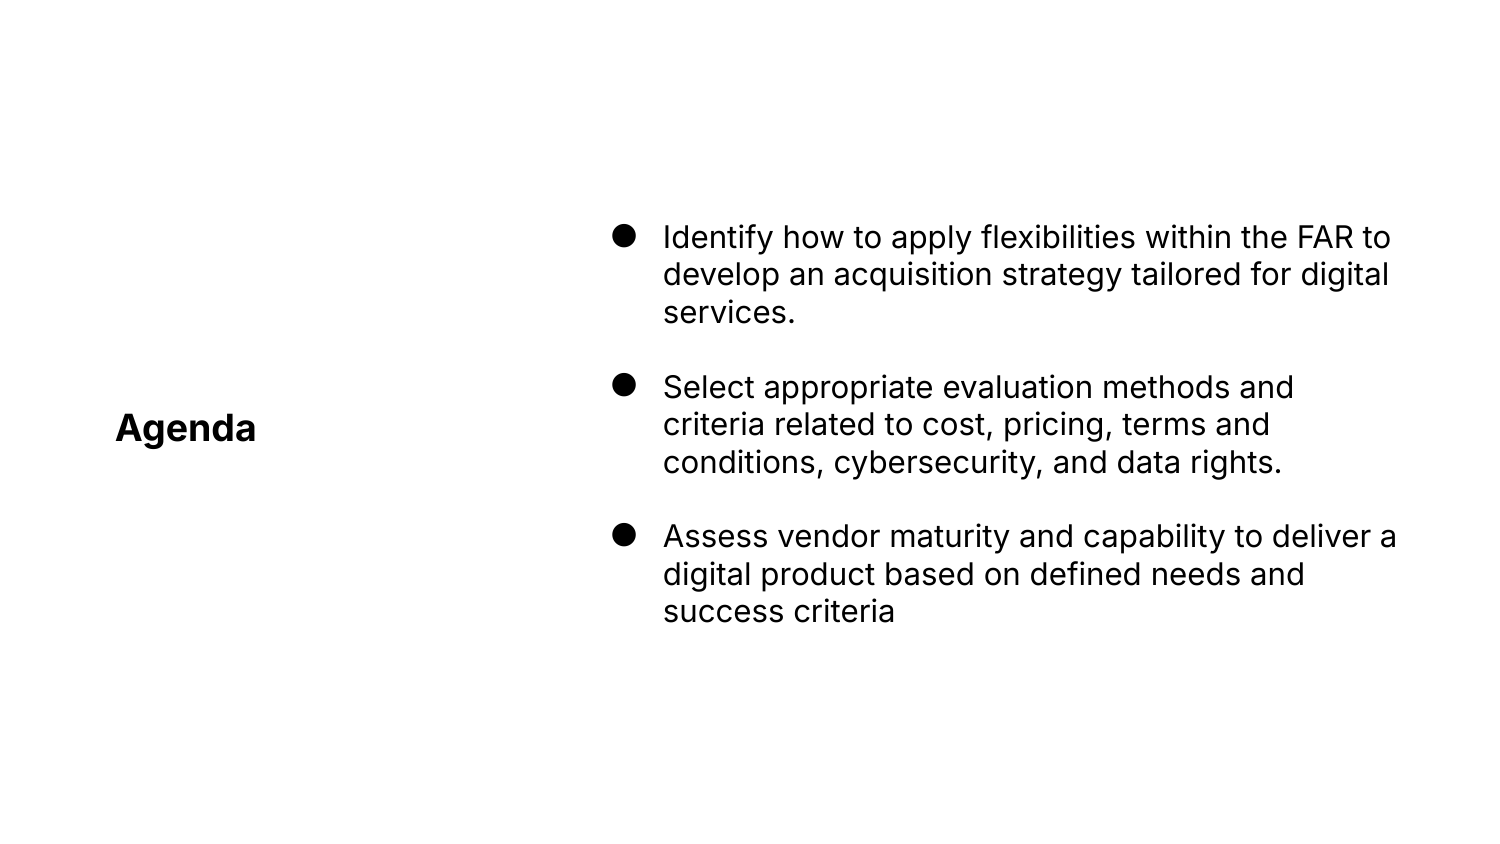

Identify how to apply flexibilities within the FAR to develop an acquisition strategy tailored for digital services.

Select appropriate evaluation methods and criteria related to cost, pricing, terms and conditions, cybersecurity, and data rights.

Assess vendor maturity and capability to deliver a digital product based on defined needs and success criteria

Agenda